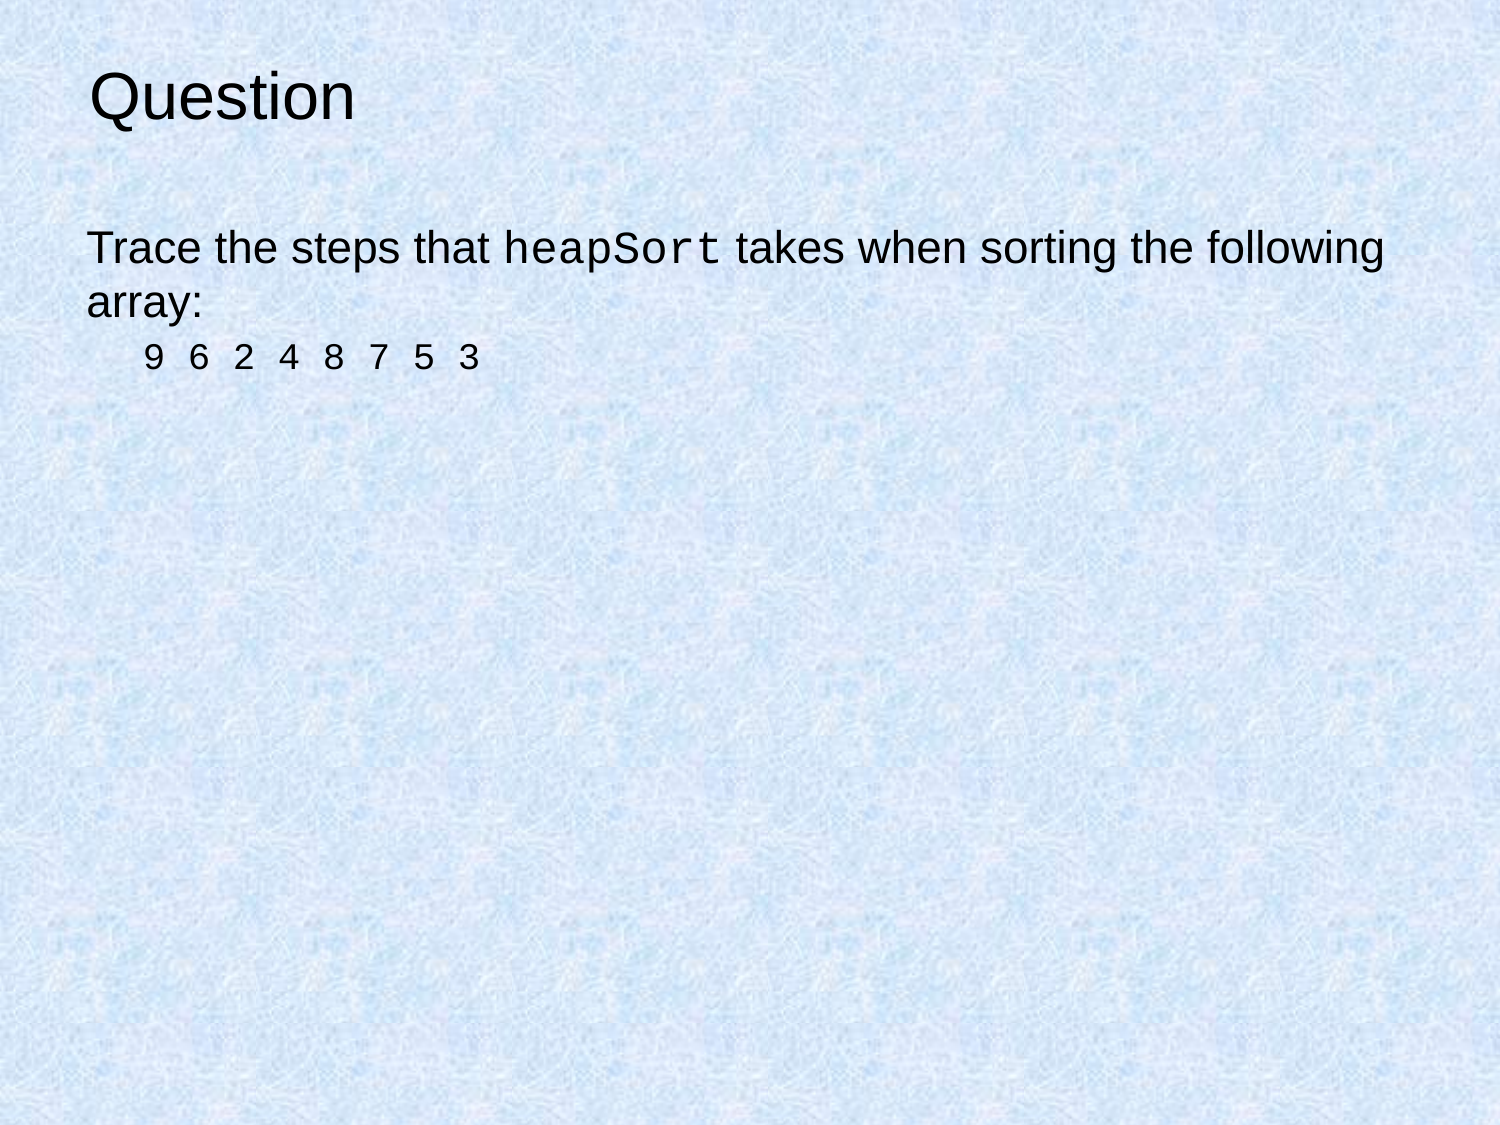

Question
Trace the steps that heapSort takes when sorting the following array:
9 6 2 4 8 7 5 3